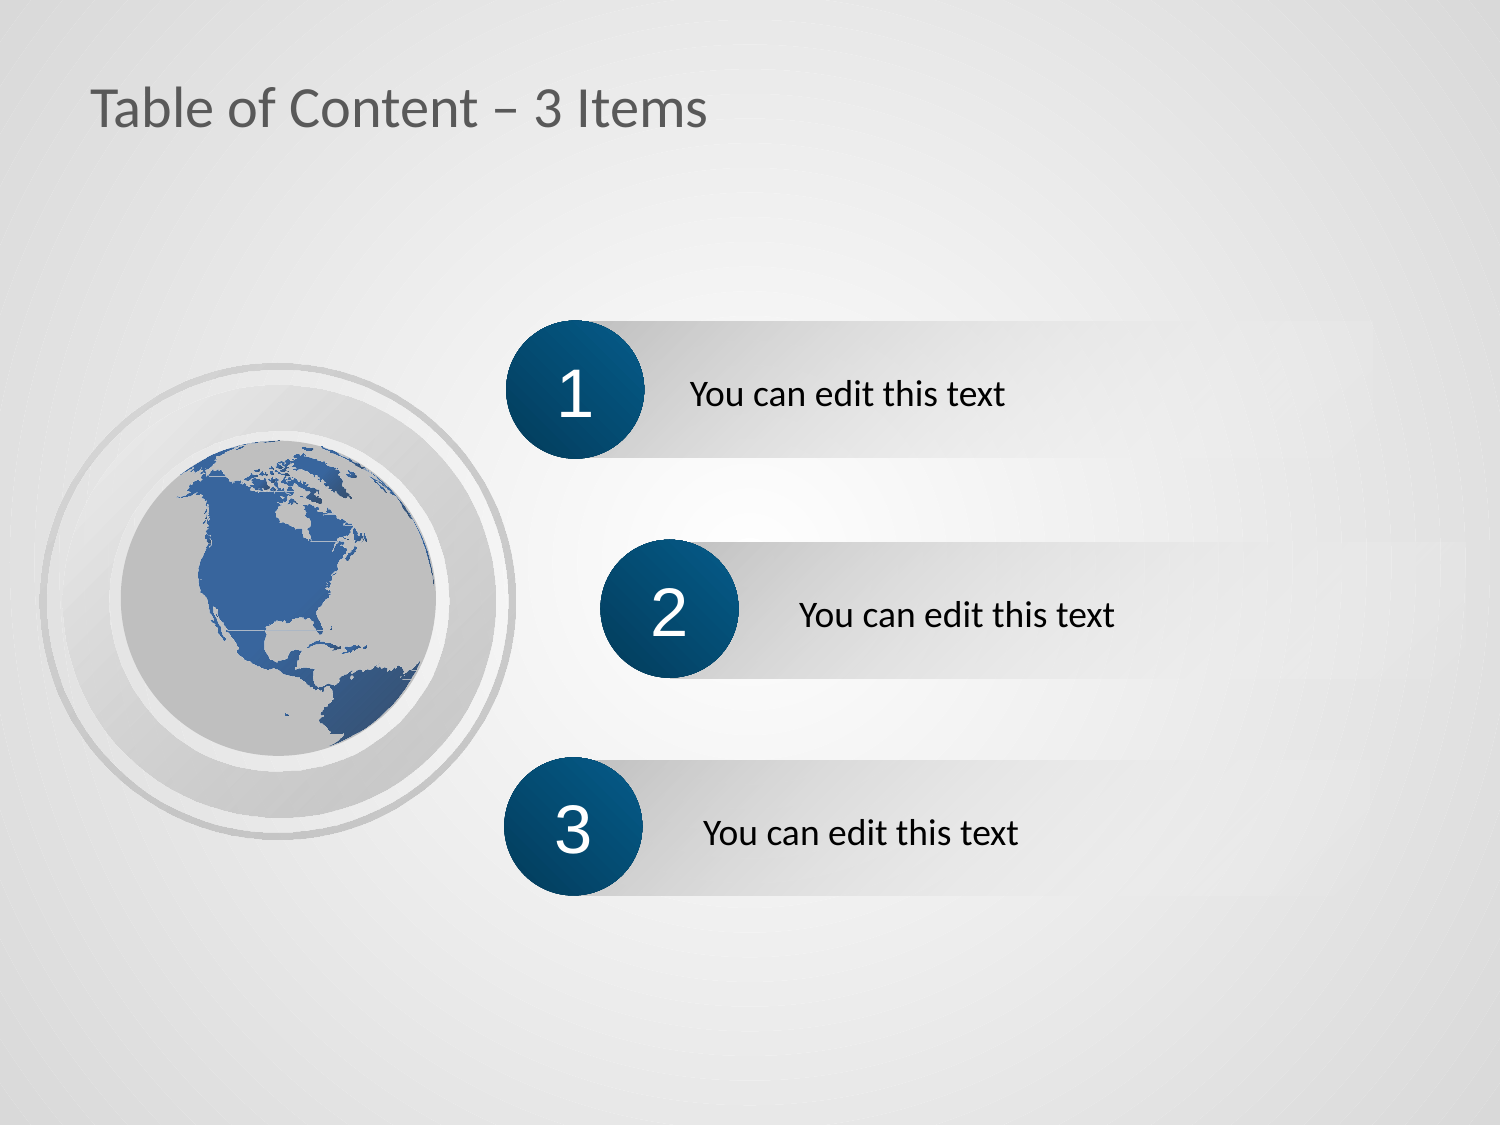

# Table of Content – 3 Items
1

You can edit this text

2

You can edit this text
3

You can edit this text